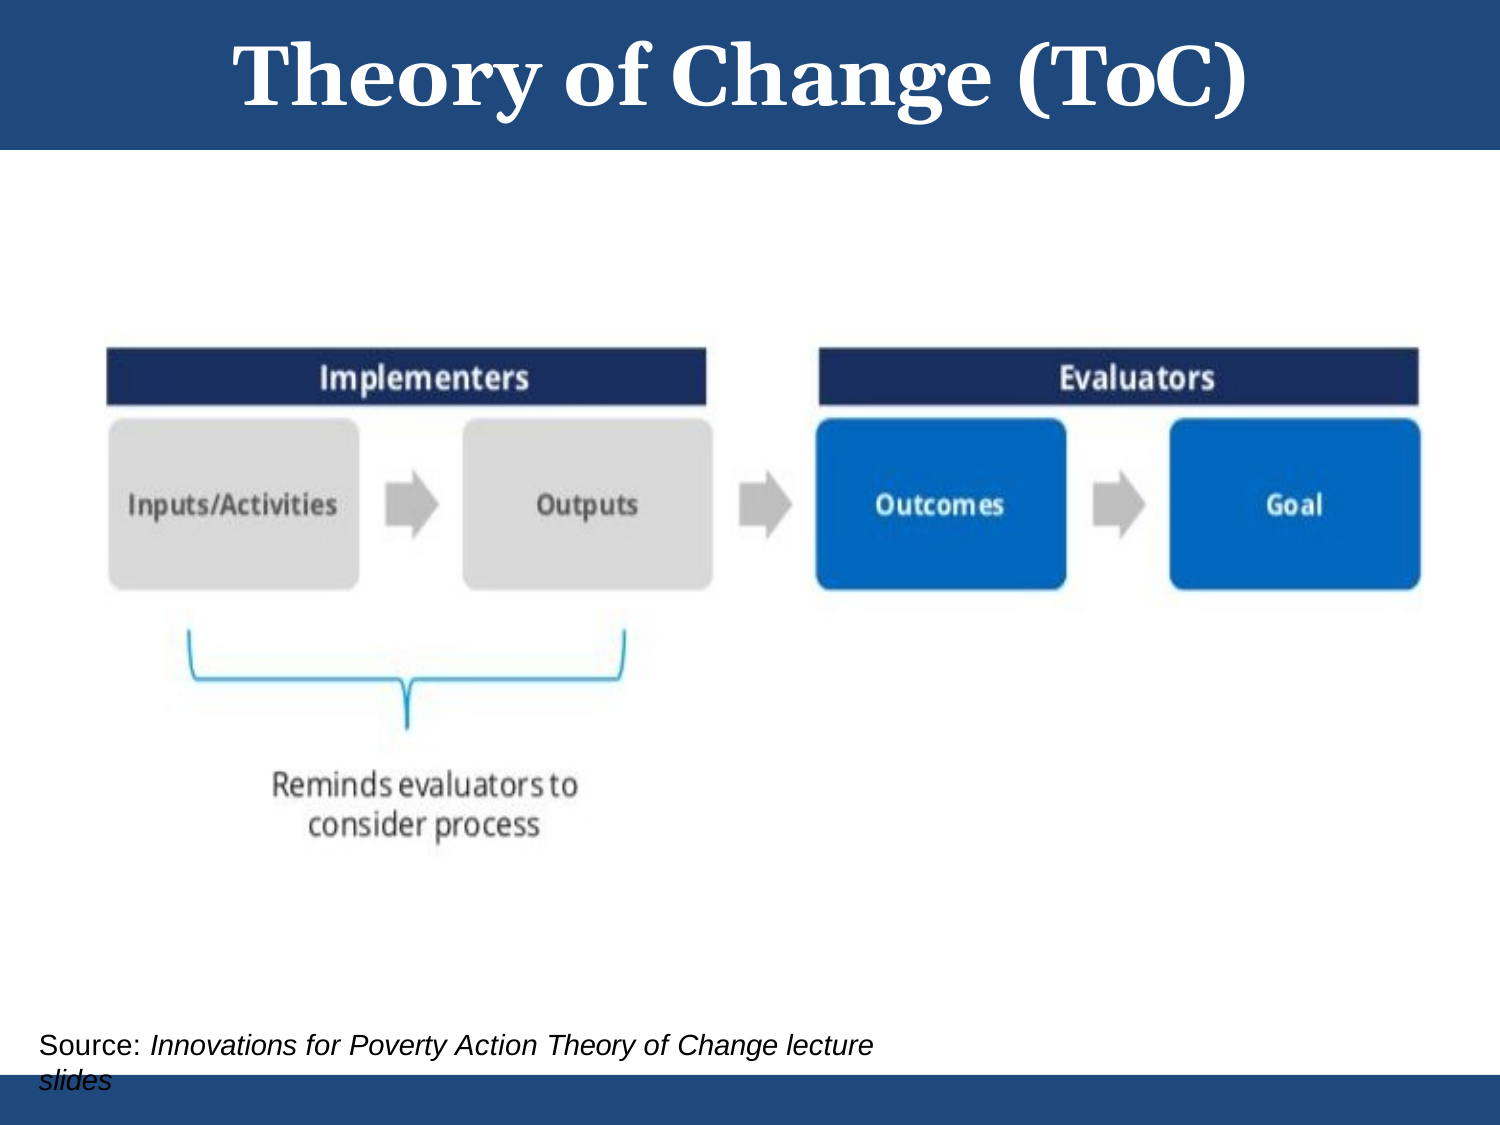

# Theory of Change (ToC)

Source: Innovations for Poverty Action Theory of Change lecture slides
DEPARTMENT OF EDUCATION